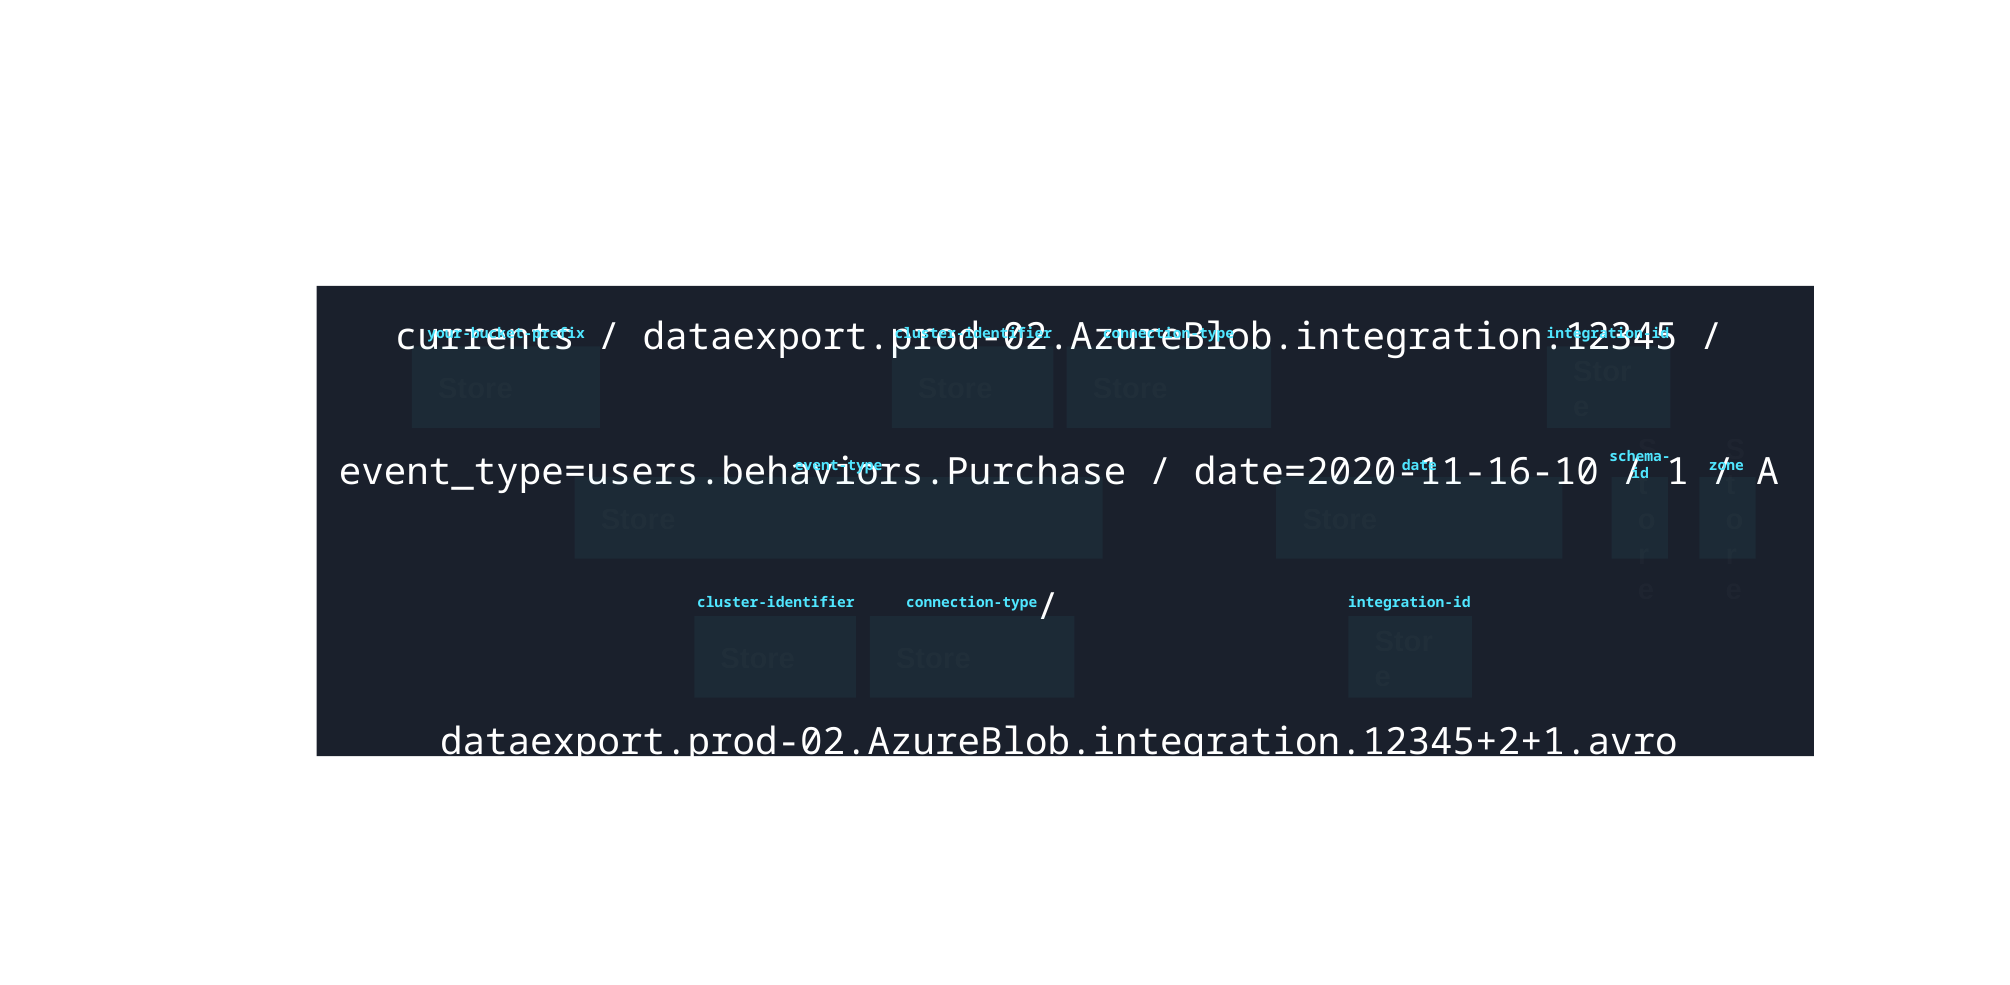

currents / dataexport.prod-02.AzureBlob.integration.12345 / event_type=users.behaviors.Purchase / date=2020-11-16-10 / 1 / A /
dataexport.prod-02.AzureBlob.integration.12345+2+1.avro
your-bucket-prefix
cluster-identifier
connection-type
integration-id
Store
Store
Store
Store
event-type
date
schema-id
zone
Store
Store
Store
Store
cluster-identifier
connection-type
integration-id
Store
Store
Store